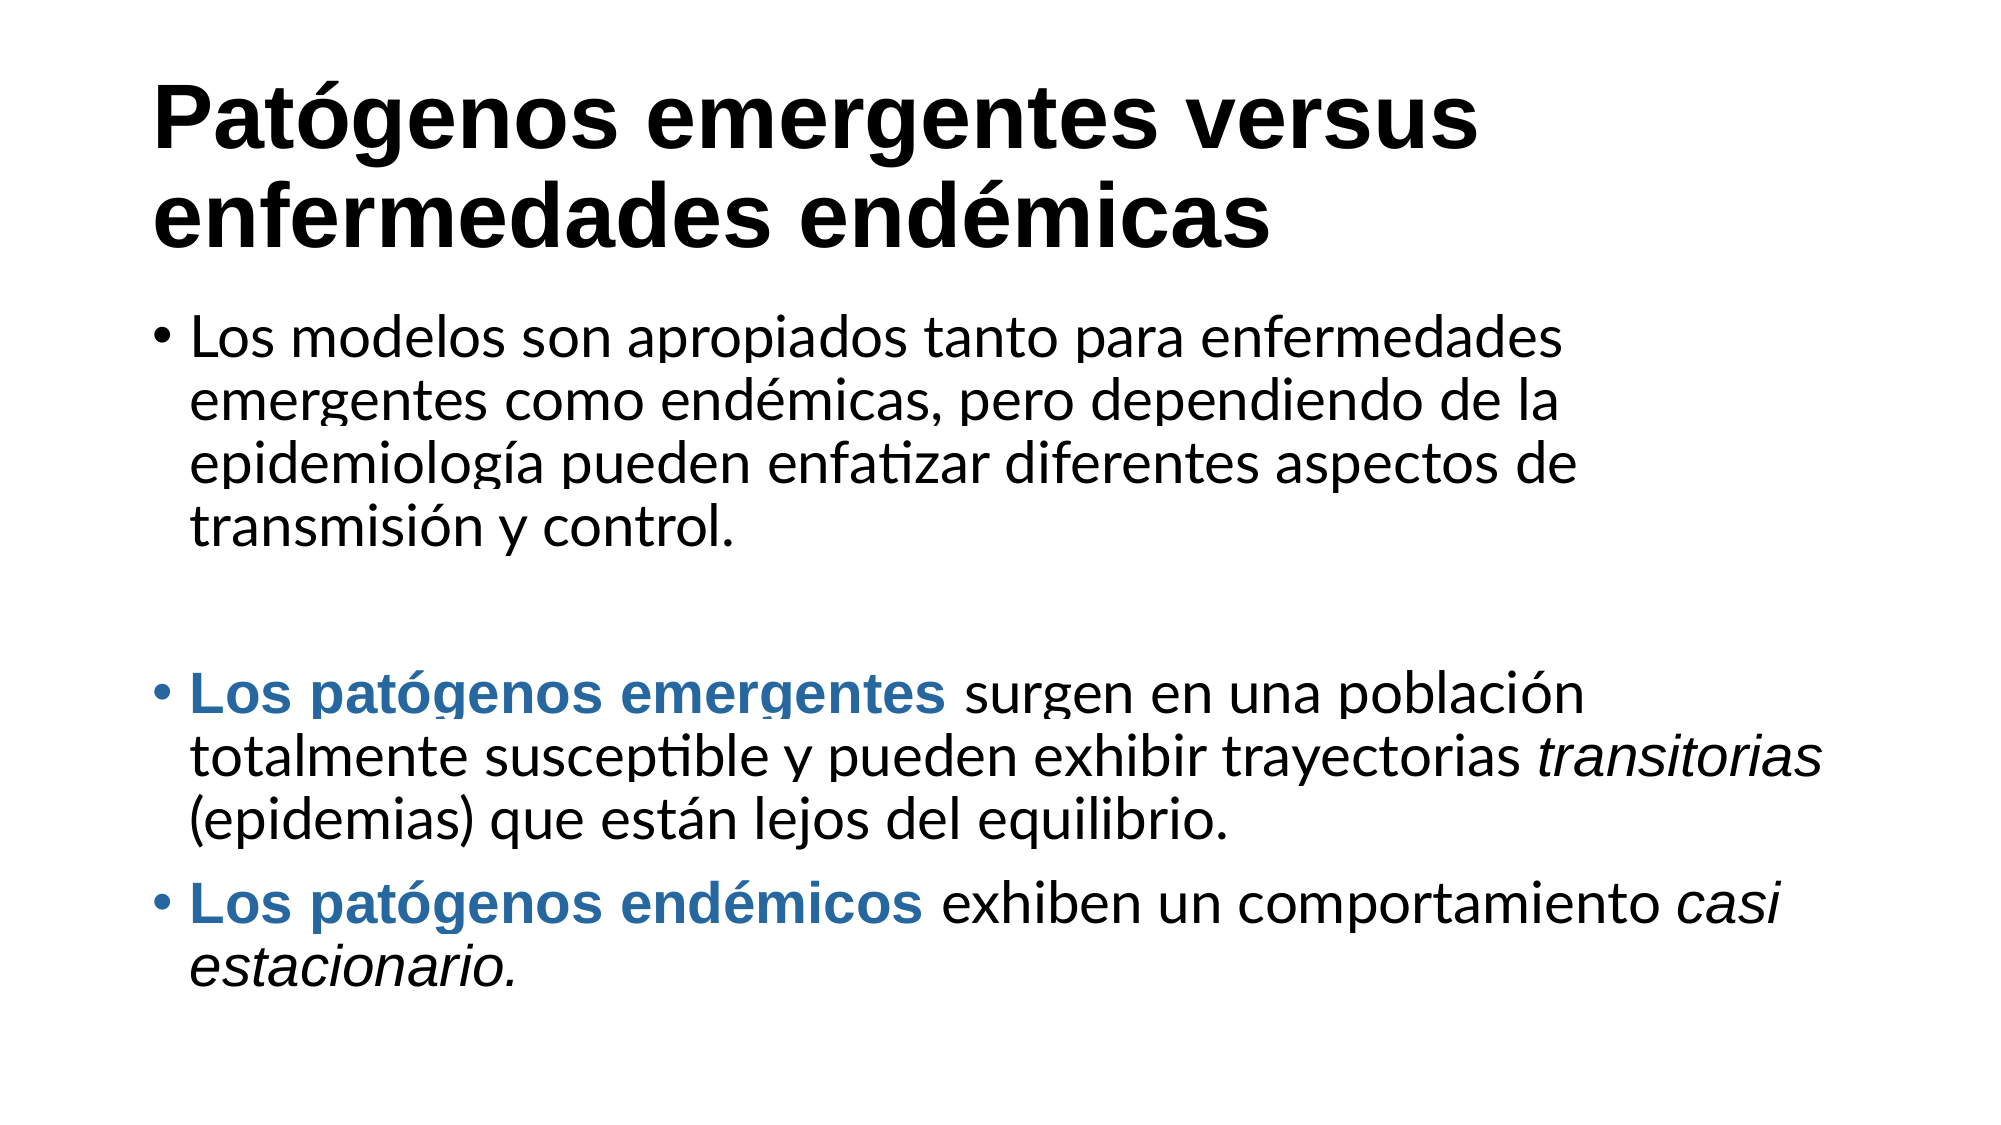

# Patógenos emergentes versus enfermedades endémicas
Los modelos son apropiados tanto para enfermedades emergentes como endémicas, pero dependiendo de la epidemiología pueden enfatizar diferentes aspectos de transmisión y control.

Los patógenos emergentes surgen en una población totalmente susceptible y pueden exhibir trayectorias transitorias (epidemias) que están lejos del equilibrio.
Los patógenos endémicos exhiben un comportamiento casi estacionario.